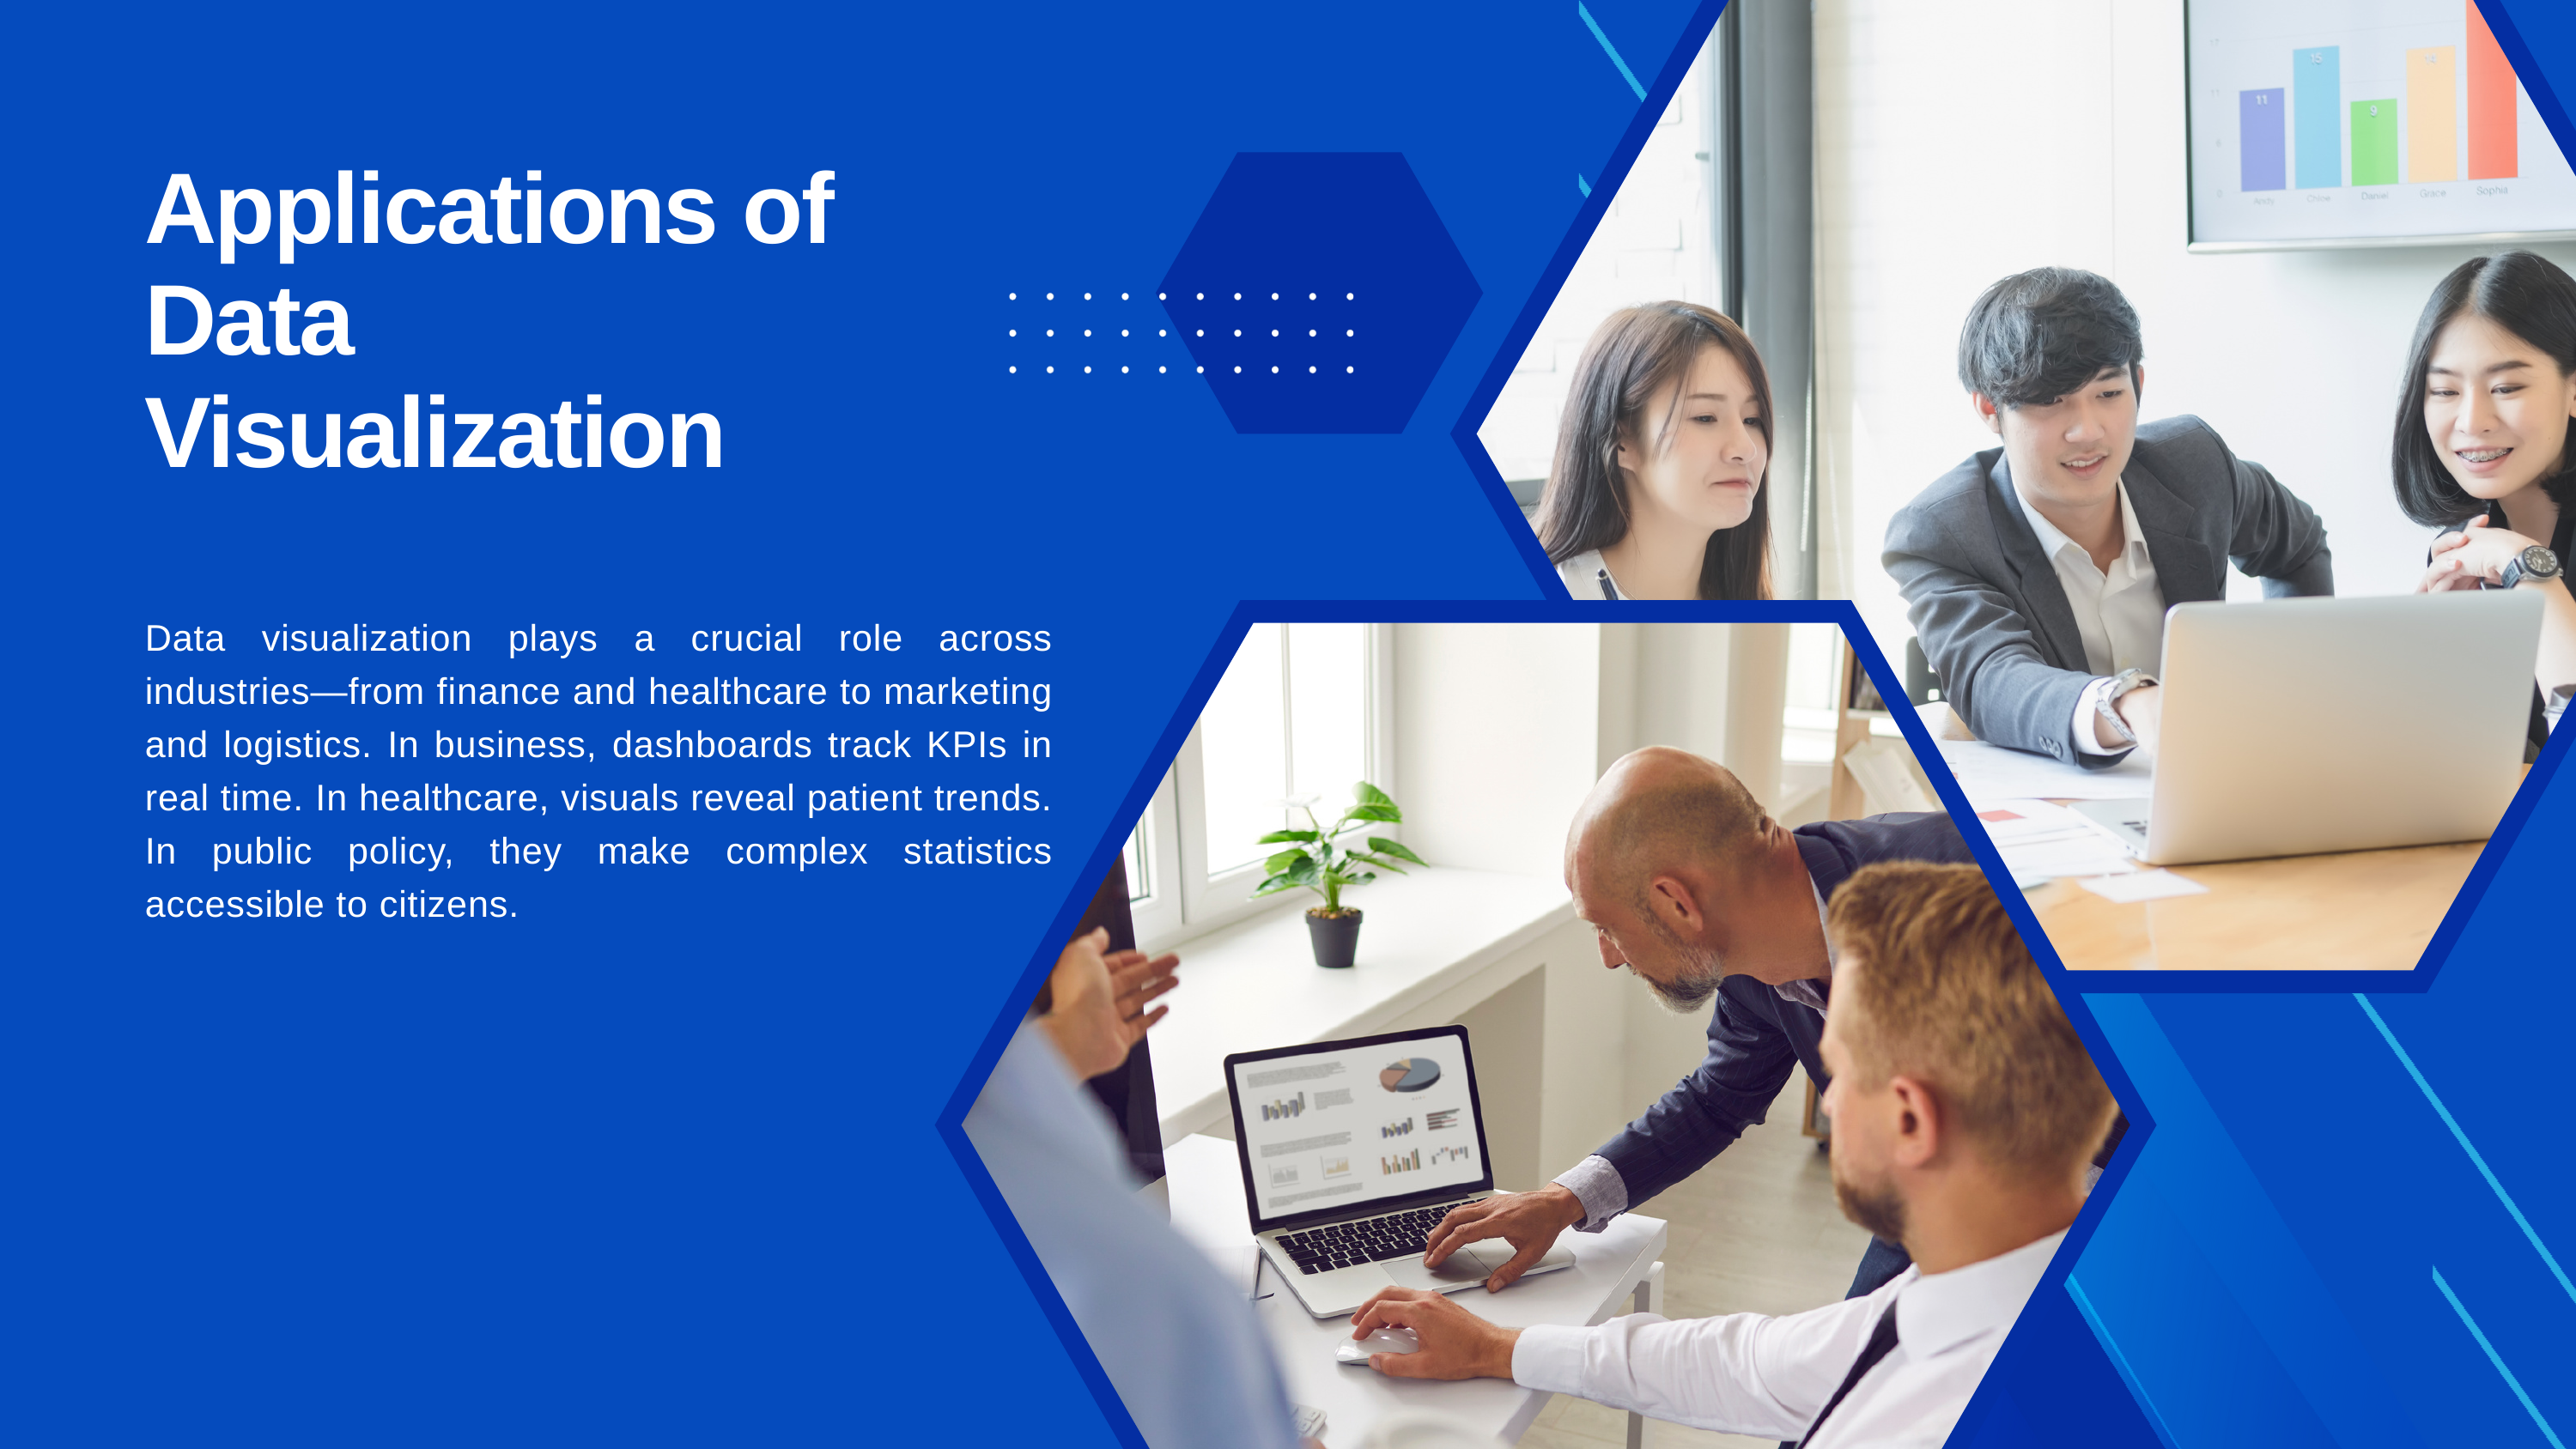

Applications of Data Visualization

Data visualization plays a crucial role across industries—from finance and healthcare to marketing and logistics. In business, dashboards track KPIs in real time. In healthcare, visuals reveal patient trends. In public policy, they make complex statistics accessible to citizens.